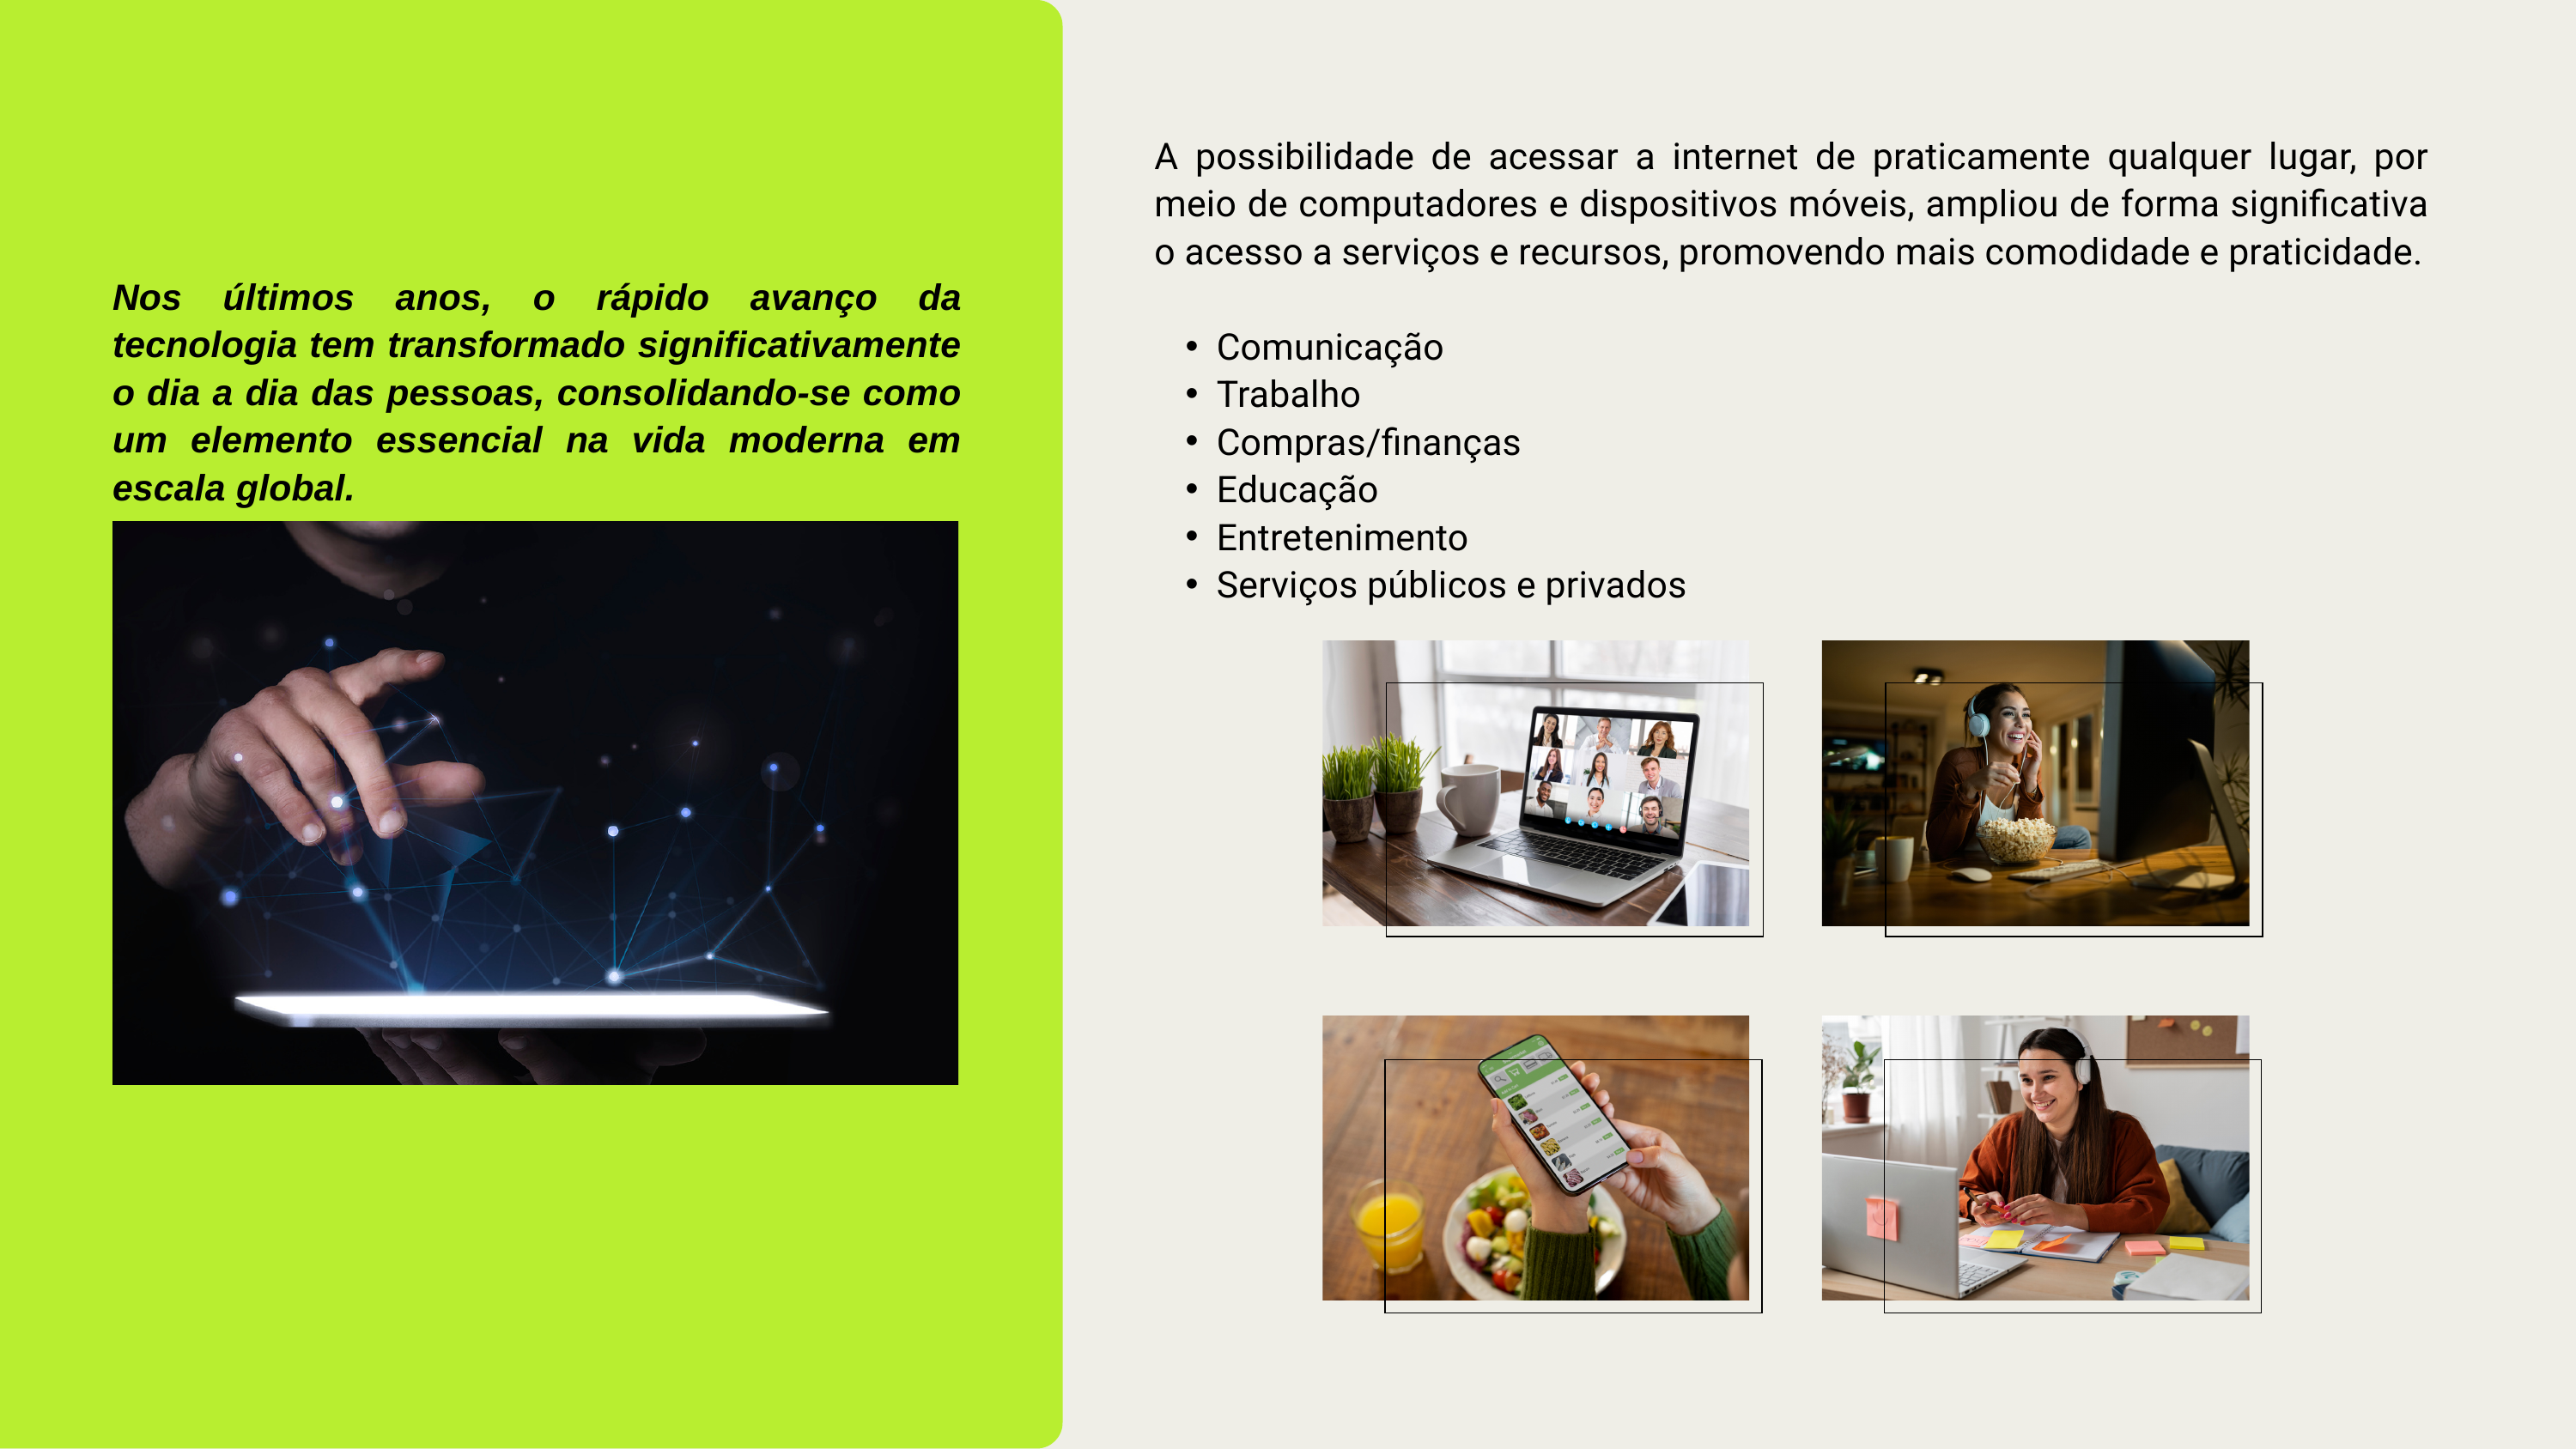

A possibilidade de acessar a internet de praticamente qualquer lugar, por meio de computadores e dispositivos móveis, ampliou de forma significativa o acesso a serviços e recursos, promovendo mais comodidade e praticidade.

Comunicação
Trabalho
Compras/finanças
Educação
Entretenimento
Serviços públicos e privados
Nos últimos anos, o rápido avanço da tecnologia tem transformado significativamente o dia a dia das pessoas, consolidando-se como um elemento essencial na vida moderna em escala global.